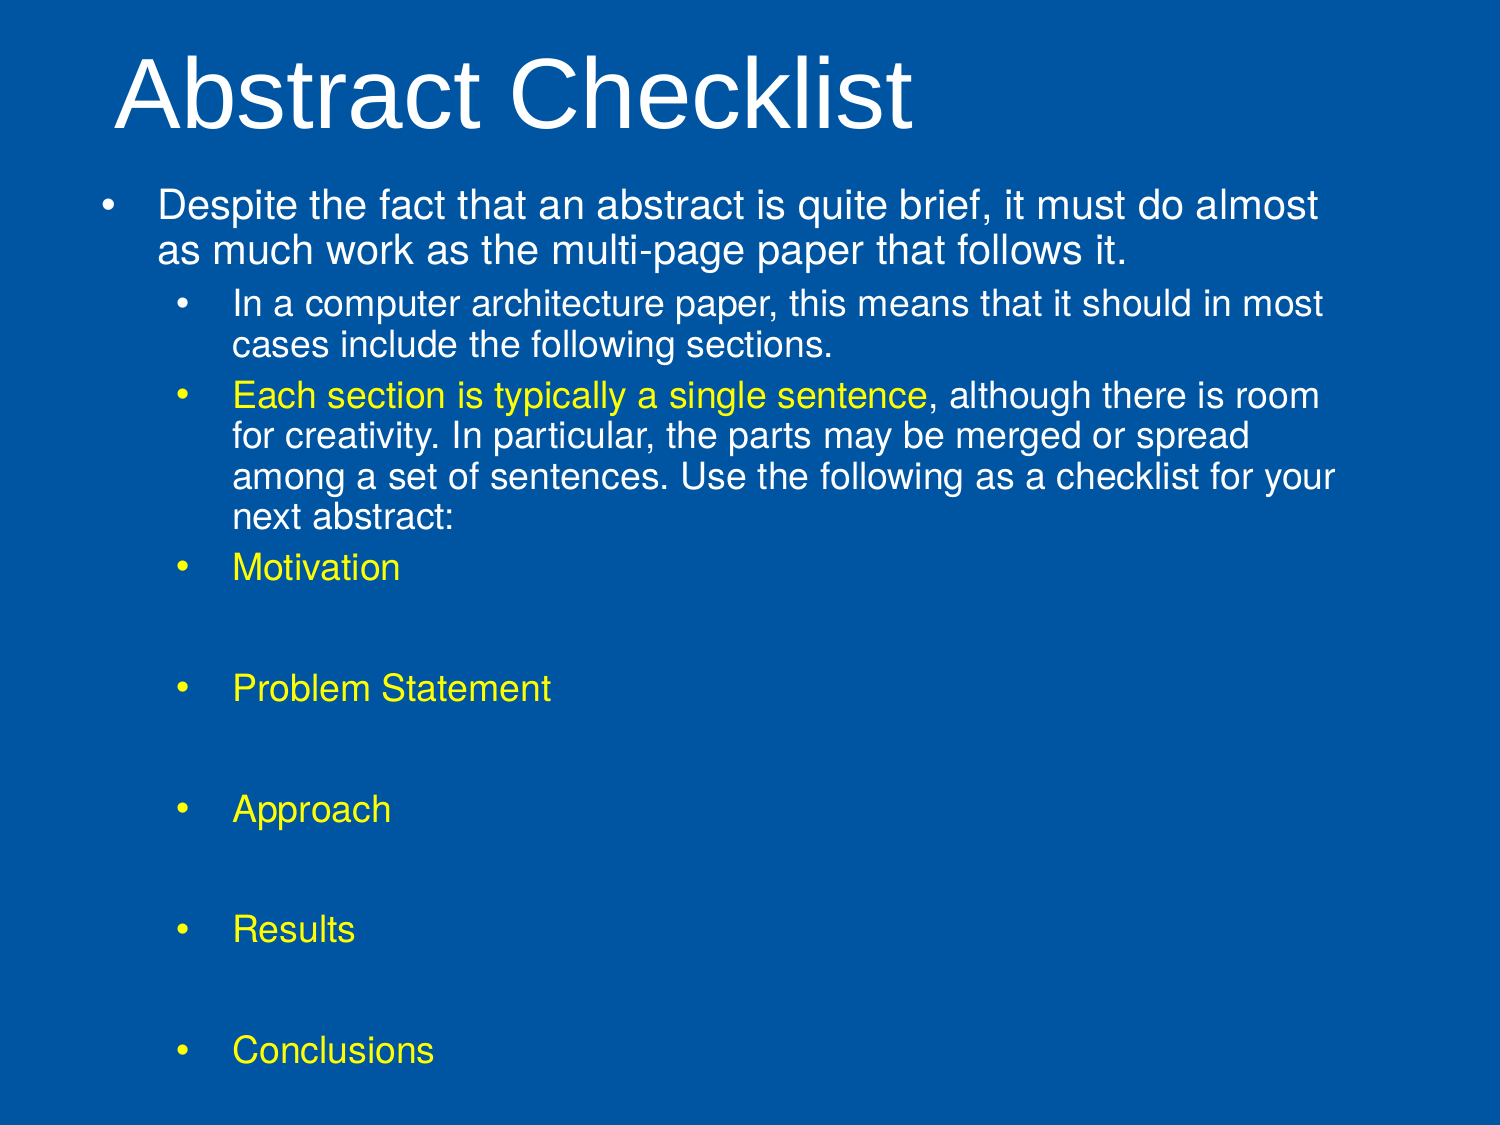

# Abstract Checklist
Despite the fact that an abstract is quite brief, it must do almost as much work as the multi-page paper that follows it.
In a computer architecture paper, this means that it should in most cases include the following sections.
Each section is typically a single sentence, although there is room for creativity. In particular, the parts may be merged or spread among a set of sentences. Use the following as a checklist for your next abstract:
Motivation

Problem Statement

Approach

Results

Conclusions